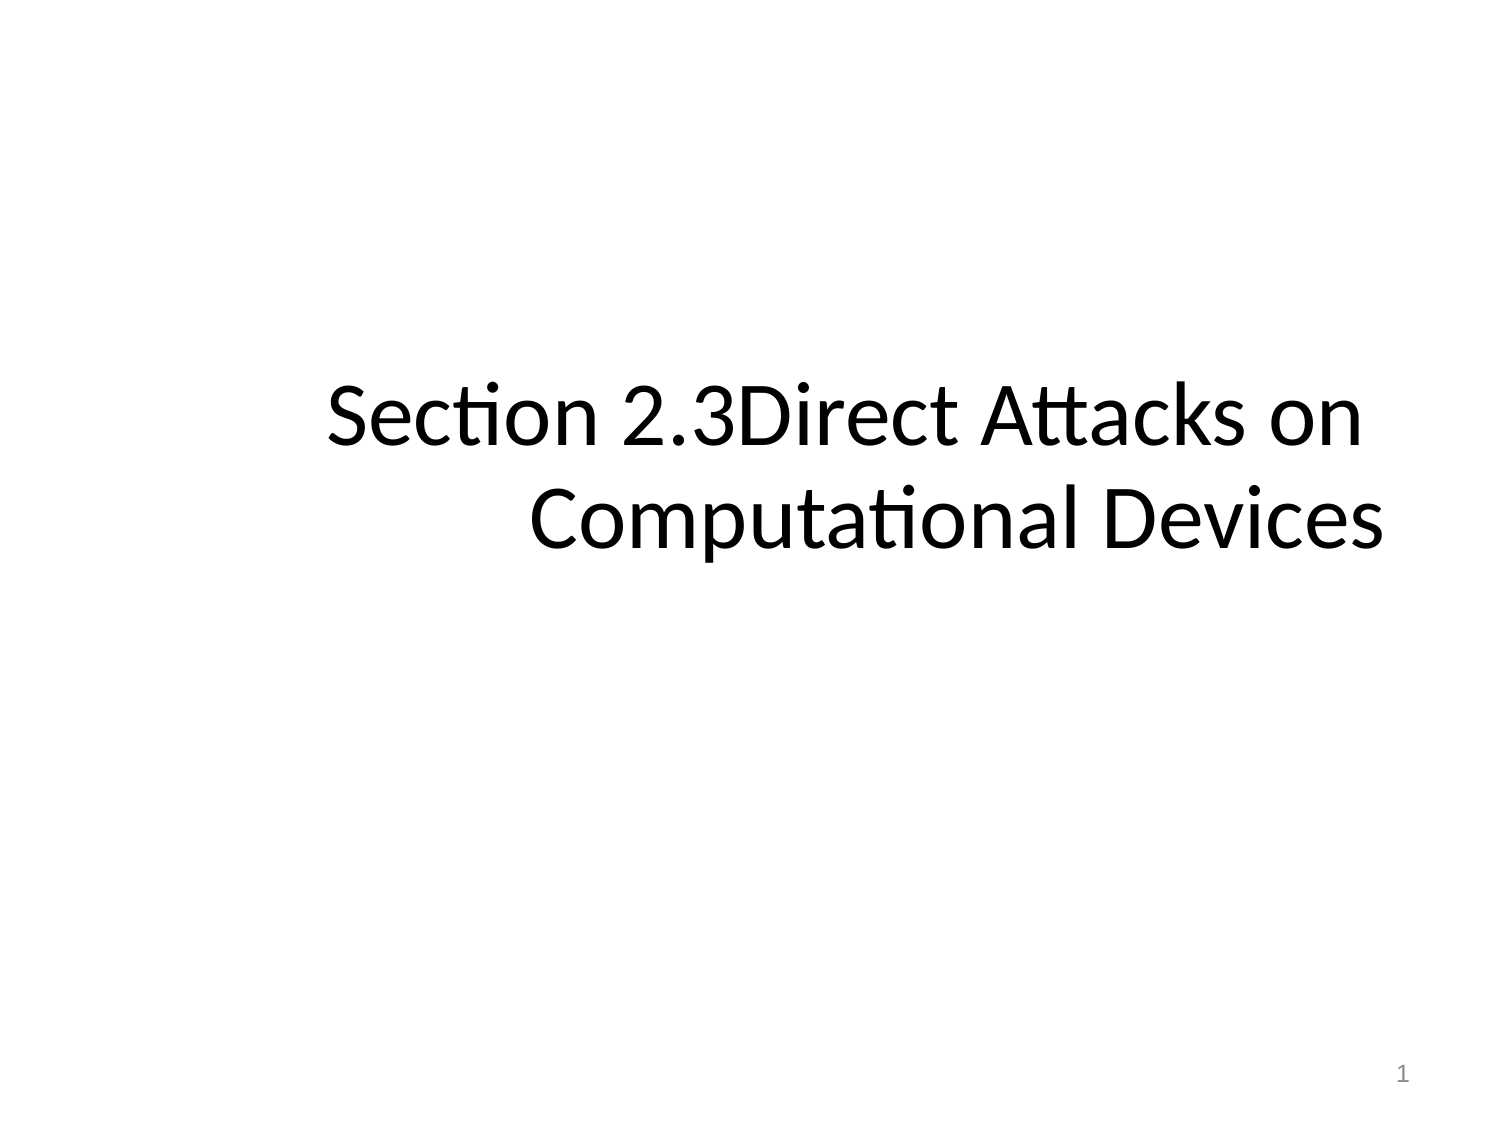

# Section 2.3Direct Attacks on Computational Devices
1